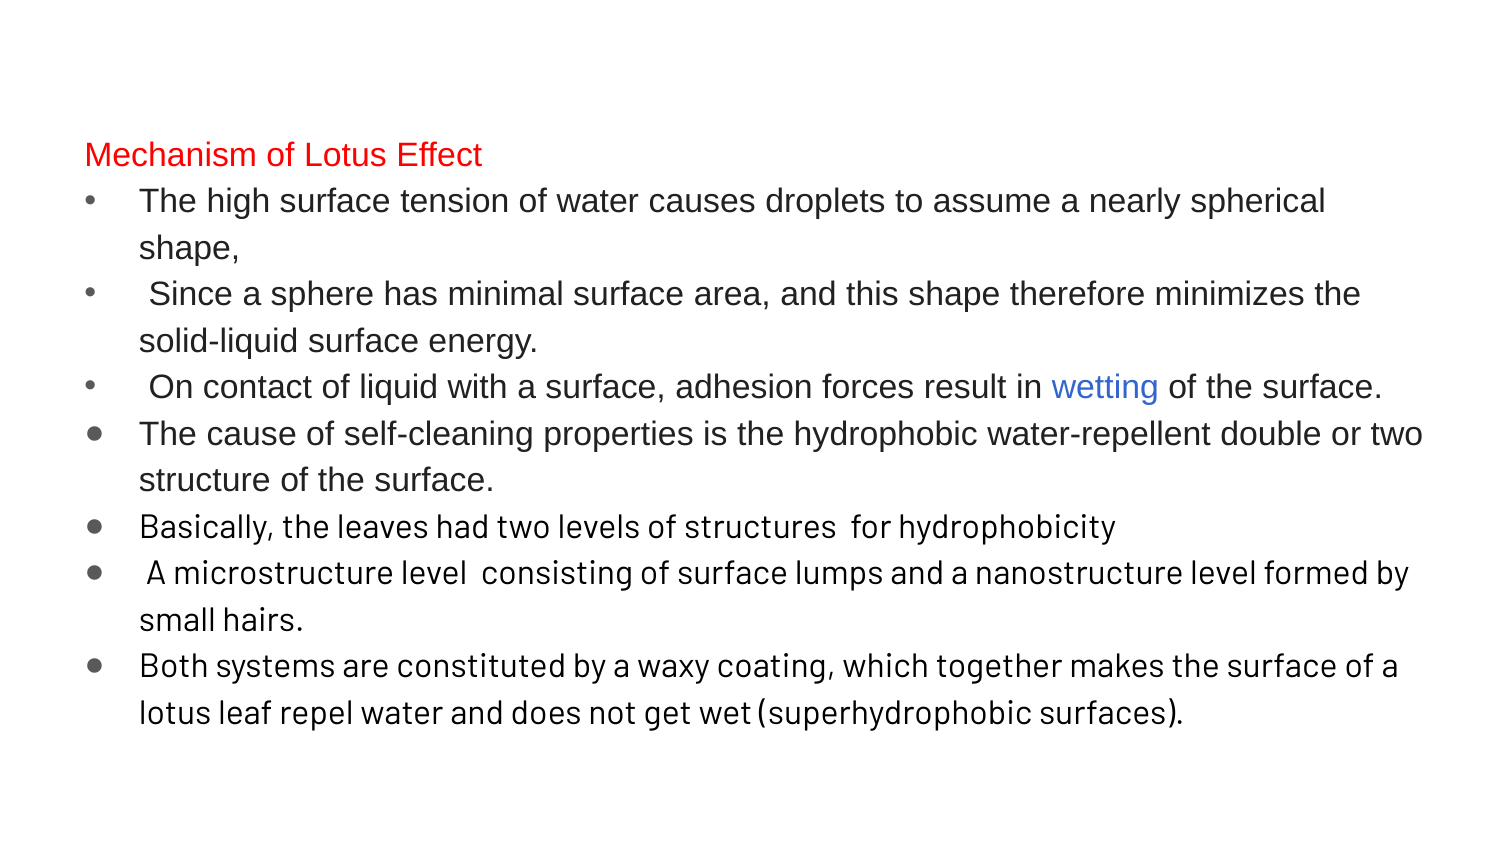

#
Mechanism of Lotus Effect
The high surface tension of water causes droplets to assume a nearly spherical shape,
 Since a sphere has minimal surface area, and this shape therefore minimizes the solid-liquid surface energy.
 On contact of liquid with a surface, adhesion forces result in wetting of the surface.
The cause of self-cleaning properties is the hydrophobic water-repellent double or two  structure of the surface.
Basically, the leaves had two levels of structures  for hydrophobicity
 A microstructure level  consisting of surface lumps and a nanostructure level formed by small hairs.
Both systems are constituted by a waxy coating, which together makes the surface of a lotus leaf repel water and does not get wet (superhydrophobic surfaces).